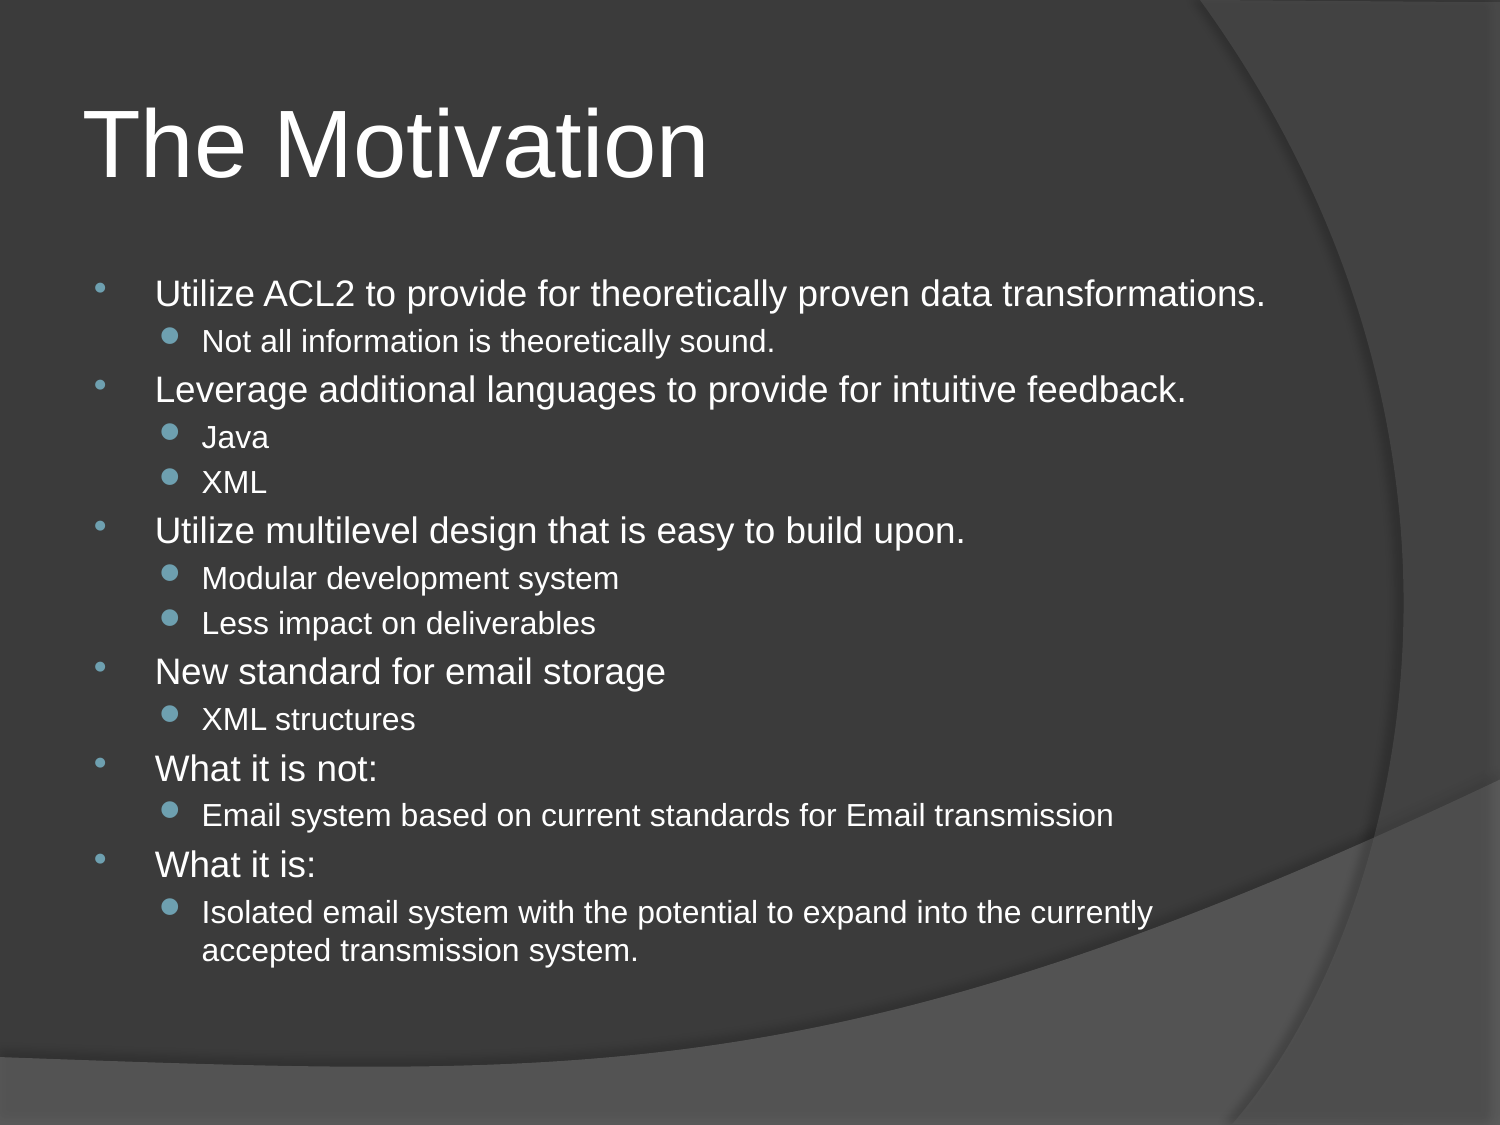

# The Motivation
Utilize ACL2 to provide for theoretically proven data transformations.
Not all information is theoretically sound.
Leverage additional languages to provide for intuitive feedback.
Java
XML
Utilize multilevel design that is easy to build upon.
Modular development system
Less impact on deliverables
New standard for email storage
XML structures
What it is not:
Email system based on current standards for Email transmission
What it is:
Isolated email system with the potential to expand into the currently accepted transmission system.